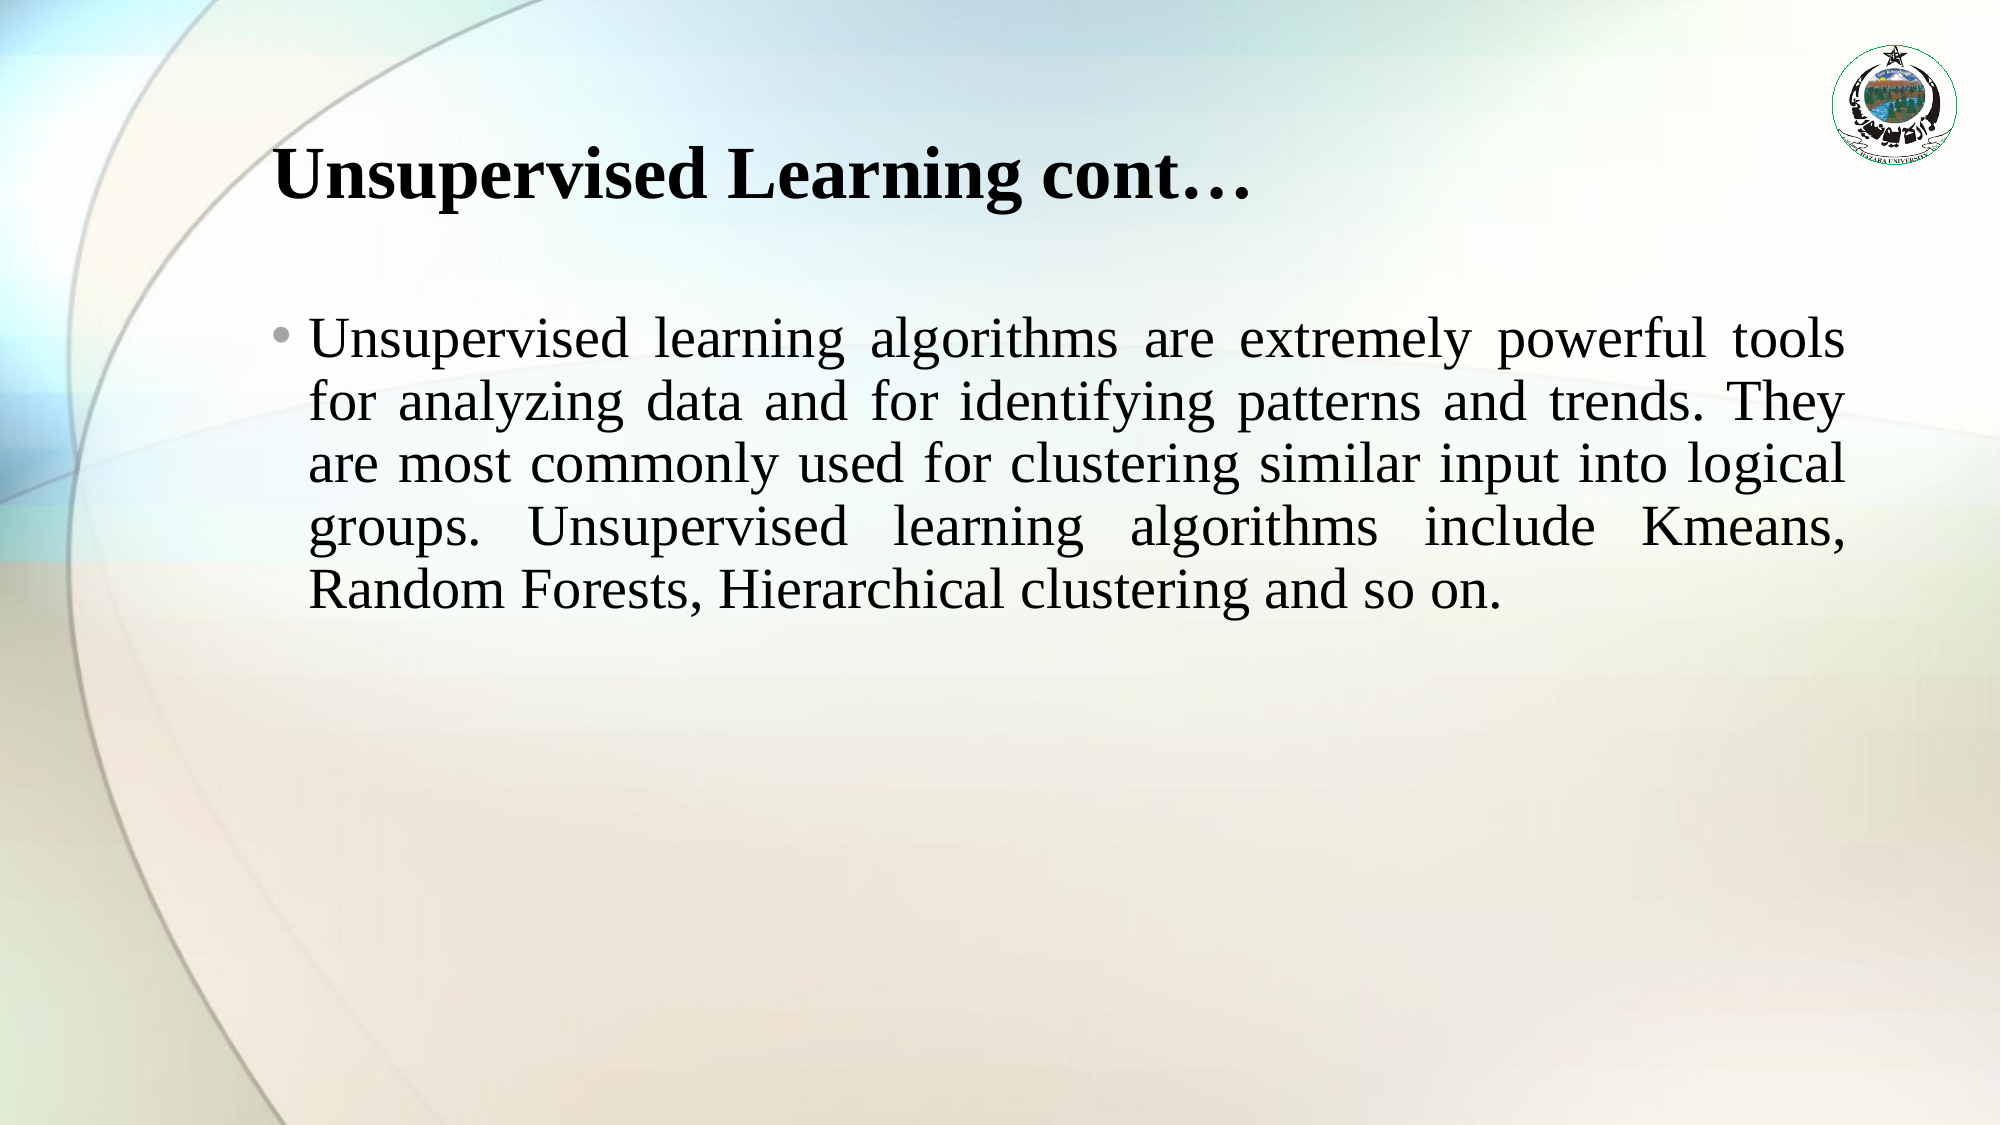

# Unsupervised Learning cont…
Unsupervised learning algorithms are extremely powerful tools for analyzing data and for identifying patterns and trends. They are most commonly used for clustering similar input into logical groups. Unsupervised learning algorithms include Kmeans, Random Forests, Hierarchical clustering and so on.